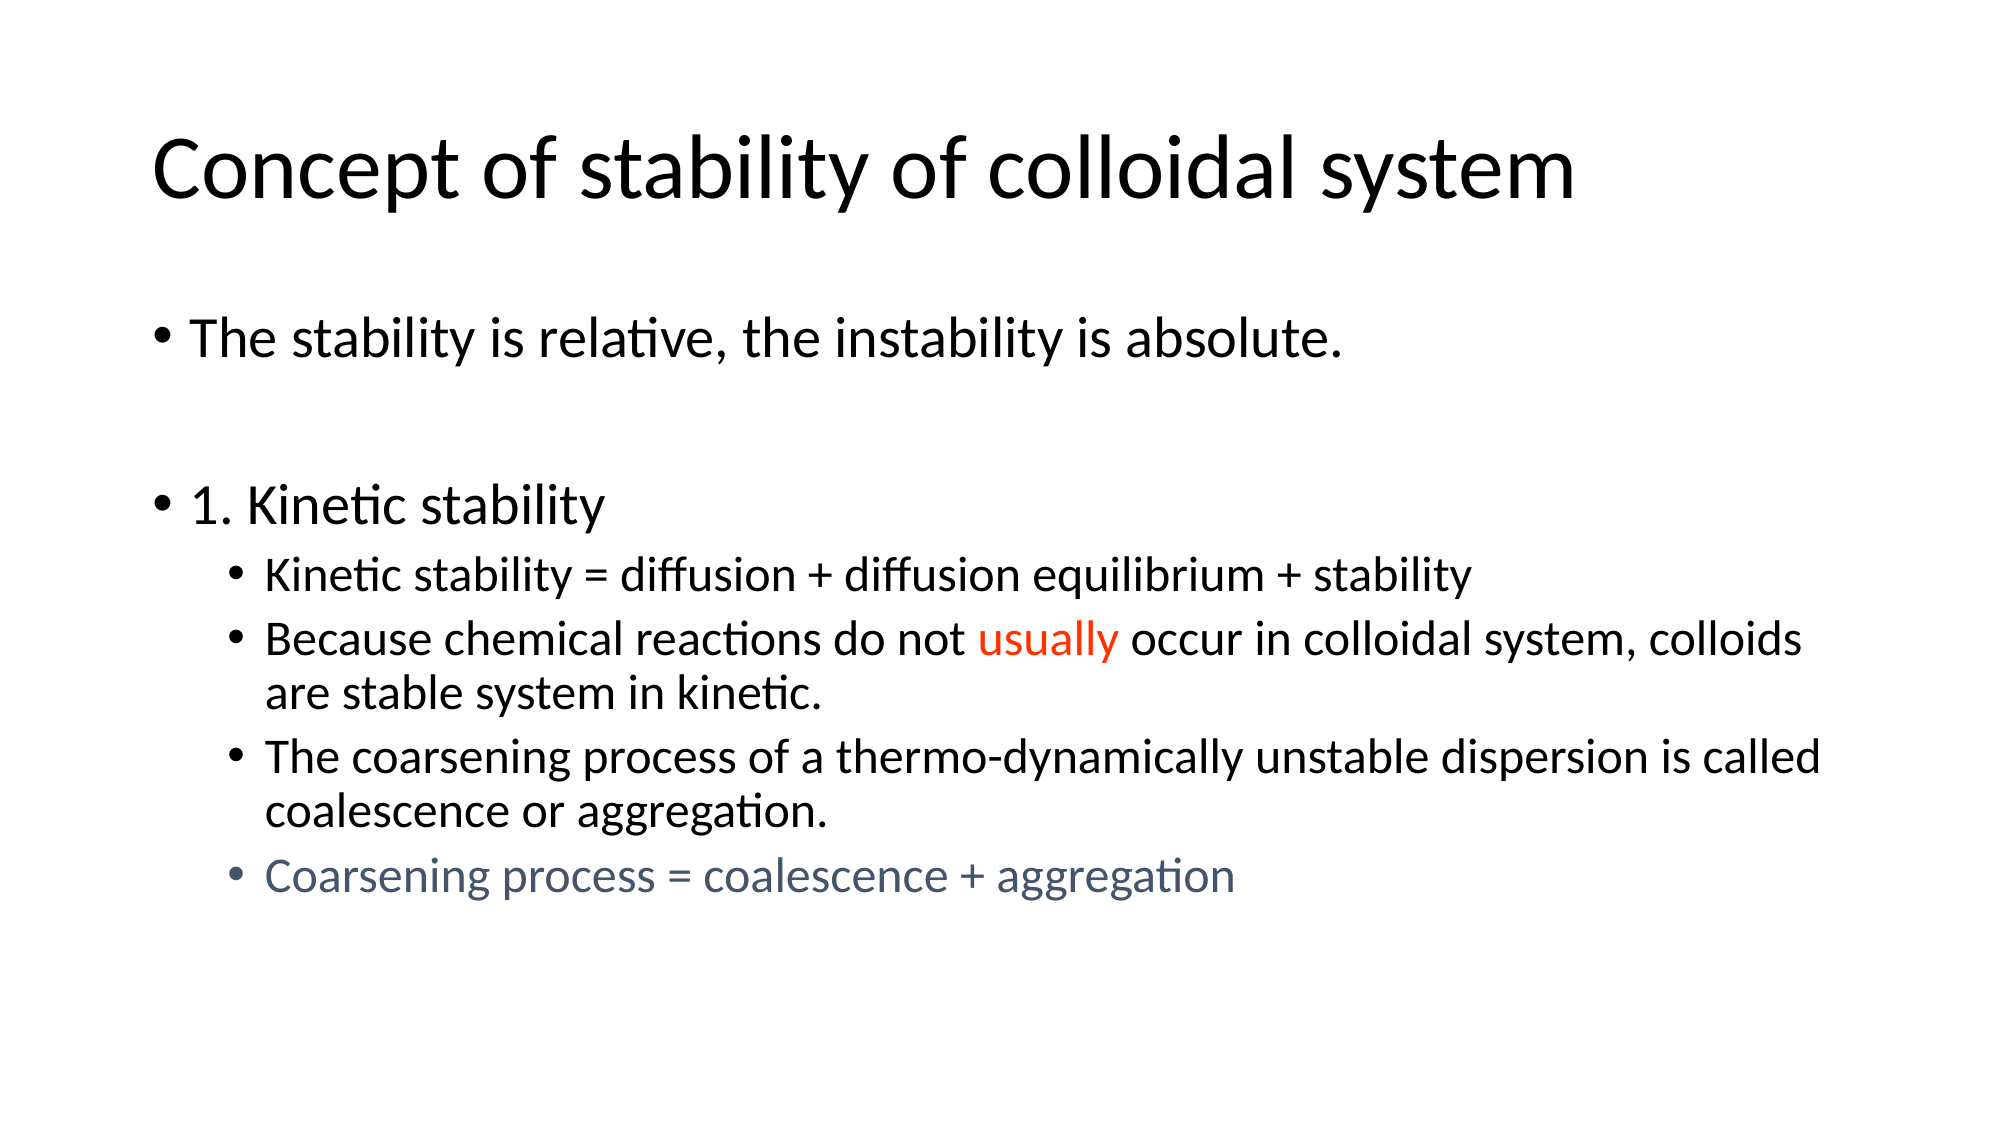

# Concept of stability of colloidal system
The stability is relative, the instability is absolute.

1. Kinetic stability
Kinetic stability = diffusion + diffusion equilibrium + stability
Because chemical reactions do not usually occur in colloidal system, colloids are stable system in kinetic.
The coarsening process of a thermo-dynamically unstable dispersion is called coalescence or aggregation.
Coarsening process = coalescence + aggregation